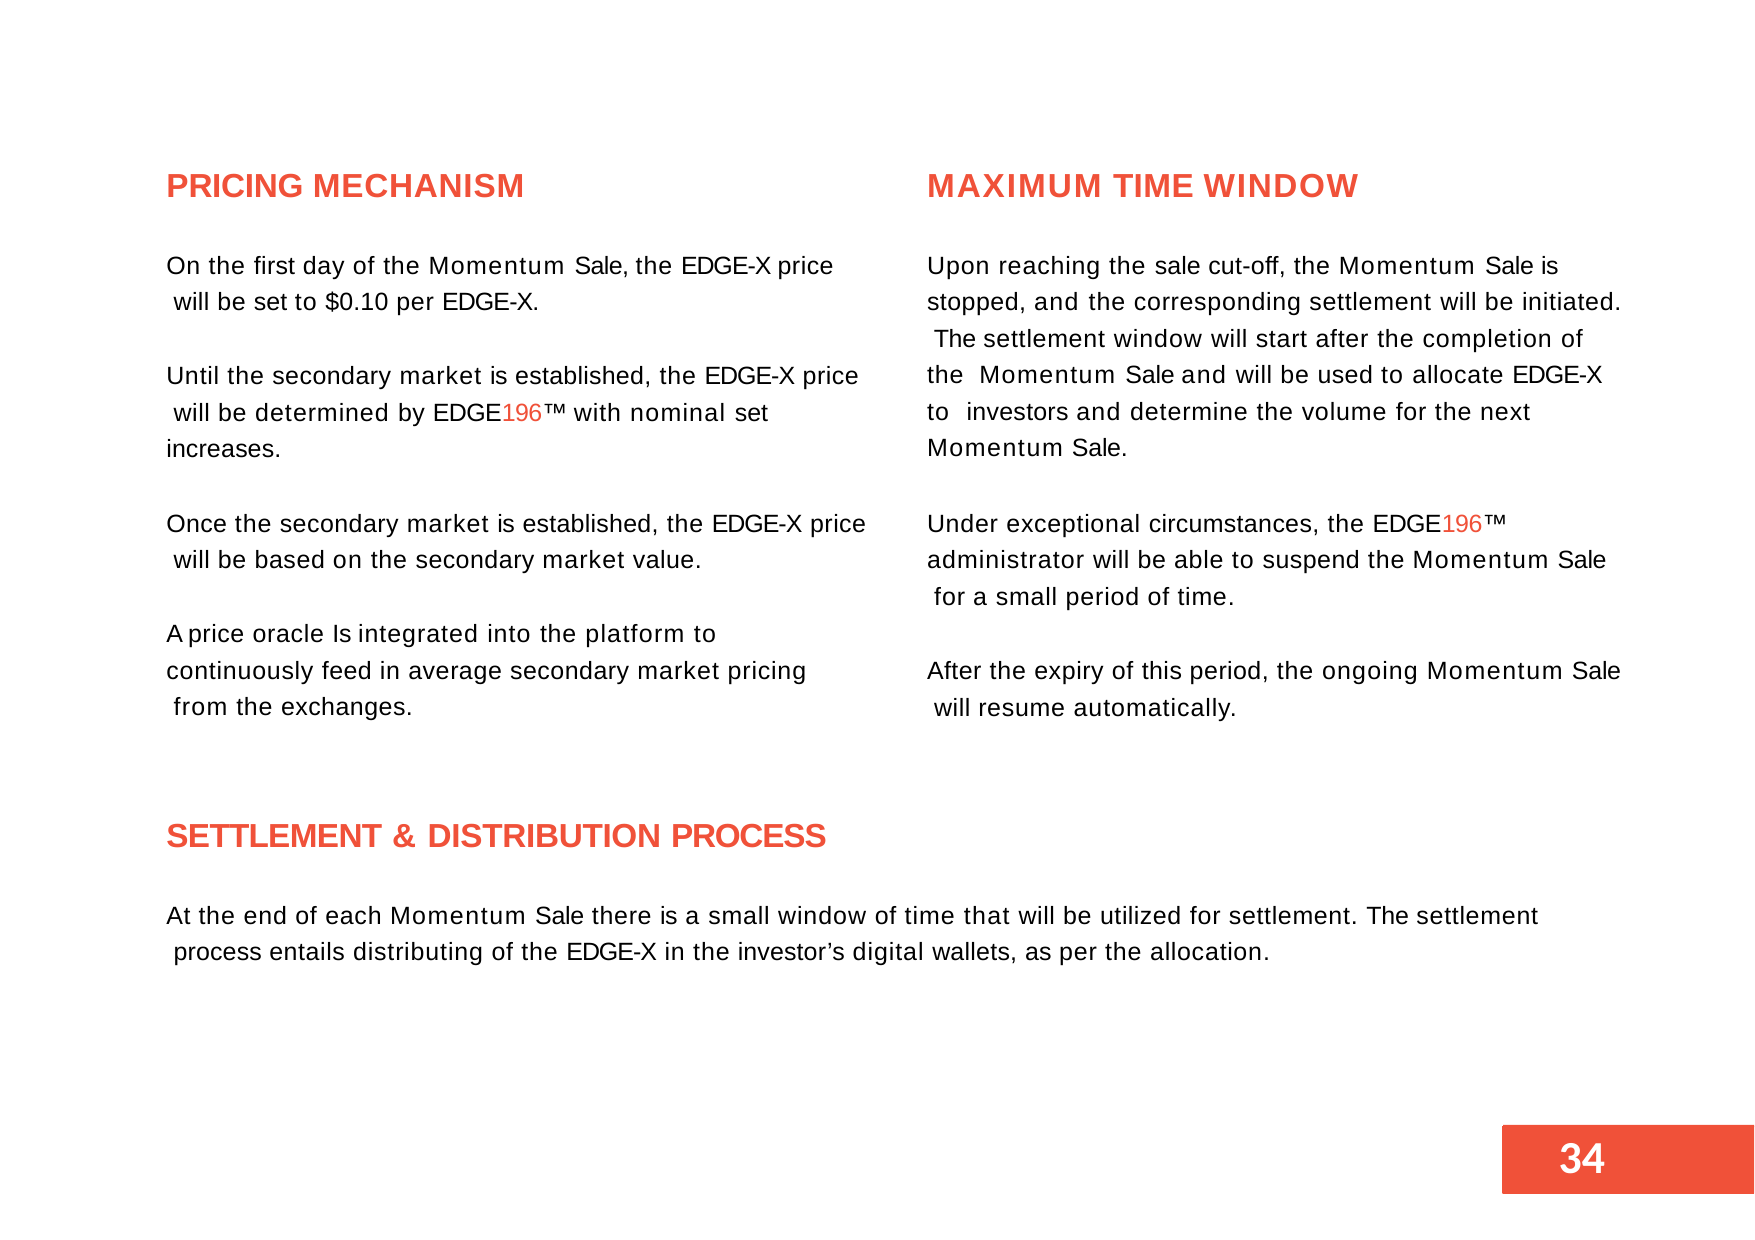

PRICING MECHANISM
On the first day of the Momentum Sale, the EDGE-X price  will be set to $0.10 per EDGE-X.
MAXIMUM TIME WINDOW
Upon reaching the sale cut-off, the Momentum Sale is  stopped, and the corresponding settlement will be initiated.  The settlement window will start after the completion of the  Momentum Sale and will be used to allocate EDGE-X to  investors and determine the volume for the next  Momentum Sale.
Until the secondary market is established, the EDGE-X price  will be determined by EDGE196™ with nominal set  increases.
Once the secondary market is established, the EDGE-X price  will be based on the secondary market value.
Under exceptional circumstances, the EDGE196™  administrator will be able to suspend the Momentum Sale  for a small period of time.
A price oracle Is integrated into the platform to  continuously feed in average secondary market pricing  from the exchanges.
After the expiry of this period, the ongoing Momentum Sale  will resume automatically.
SETTLEMENT & DISTRIBUTION PROCESS
At the end of each Momentum Sale there is a small window of time that will be utilized for settlement. The settlement  process entails distributing of the EDGE-X in the investor’s digital wallets, as per the allocation.
34